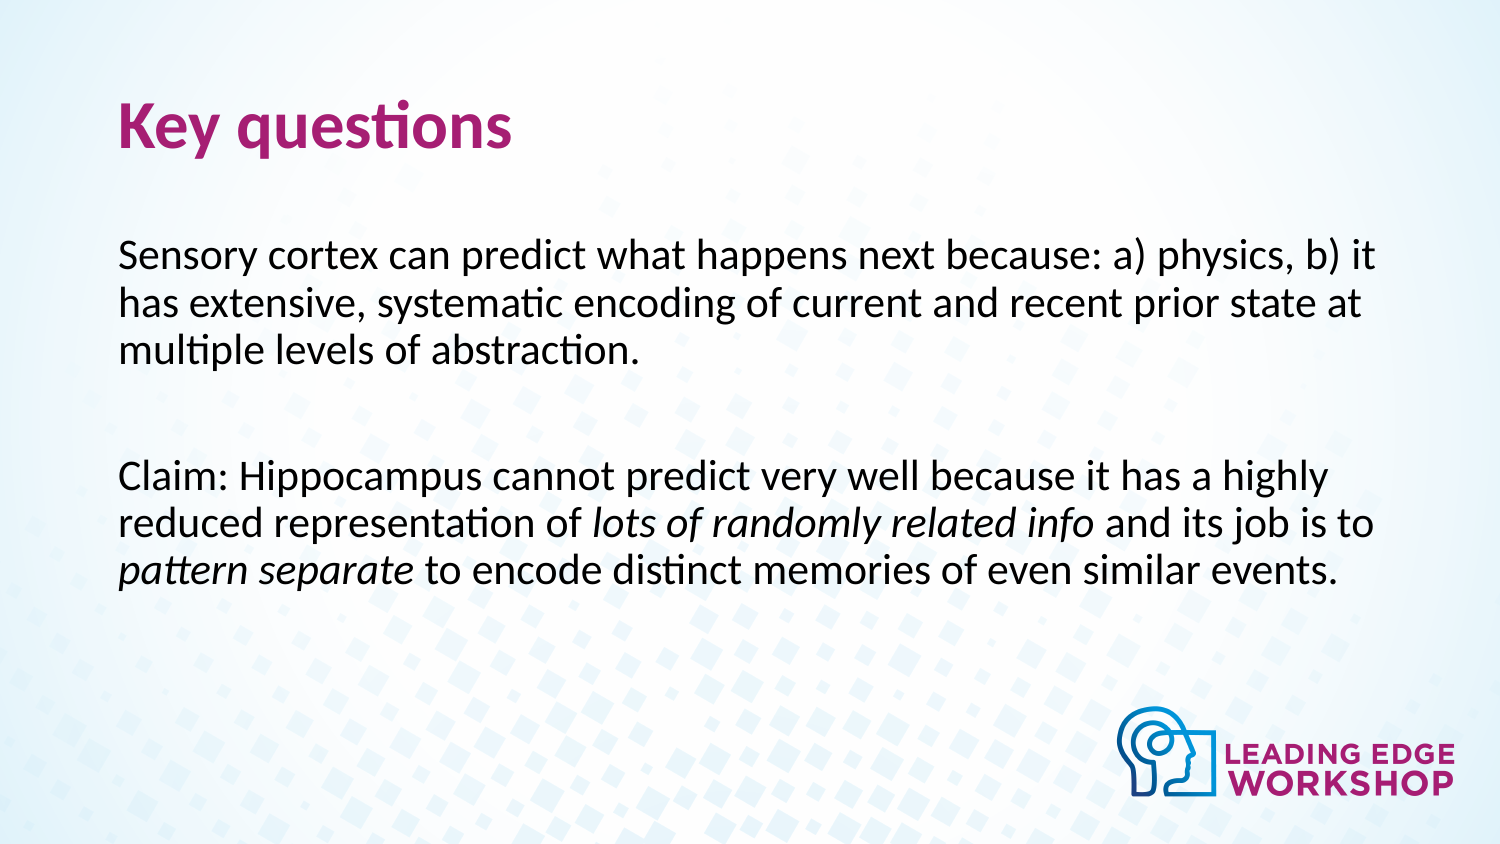

# Key questions
Sensory cortex can predict what happens next because: a) physics, b) it has extensive, systematic encoding of current and recent prior state at multiple levels of abstraction.

Claim: Hippocampus cannot predict very well because it has a highly reduced representation of lots of randomly related info and its job is to pattern separate to encode distinct memories of even similar events.